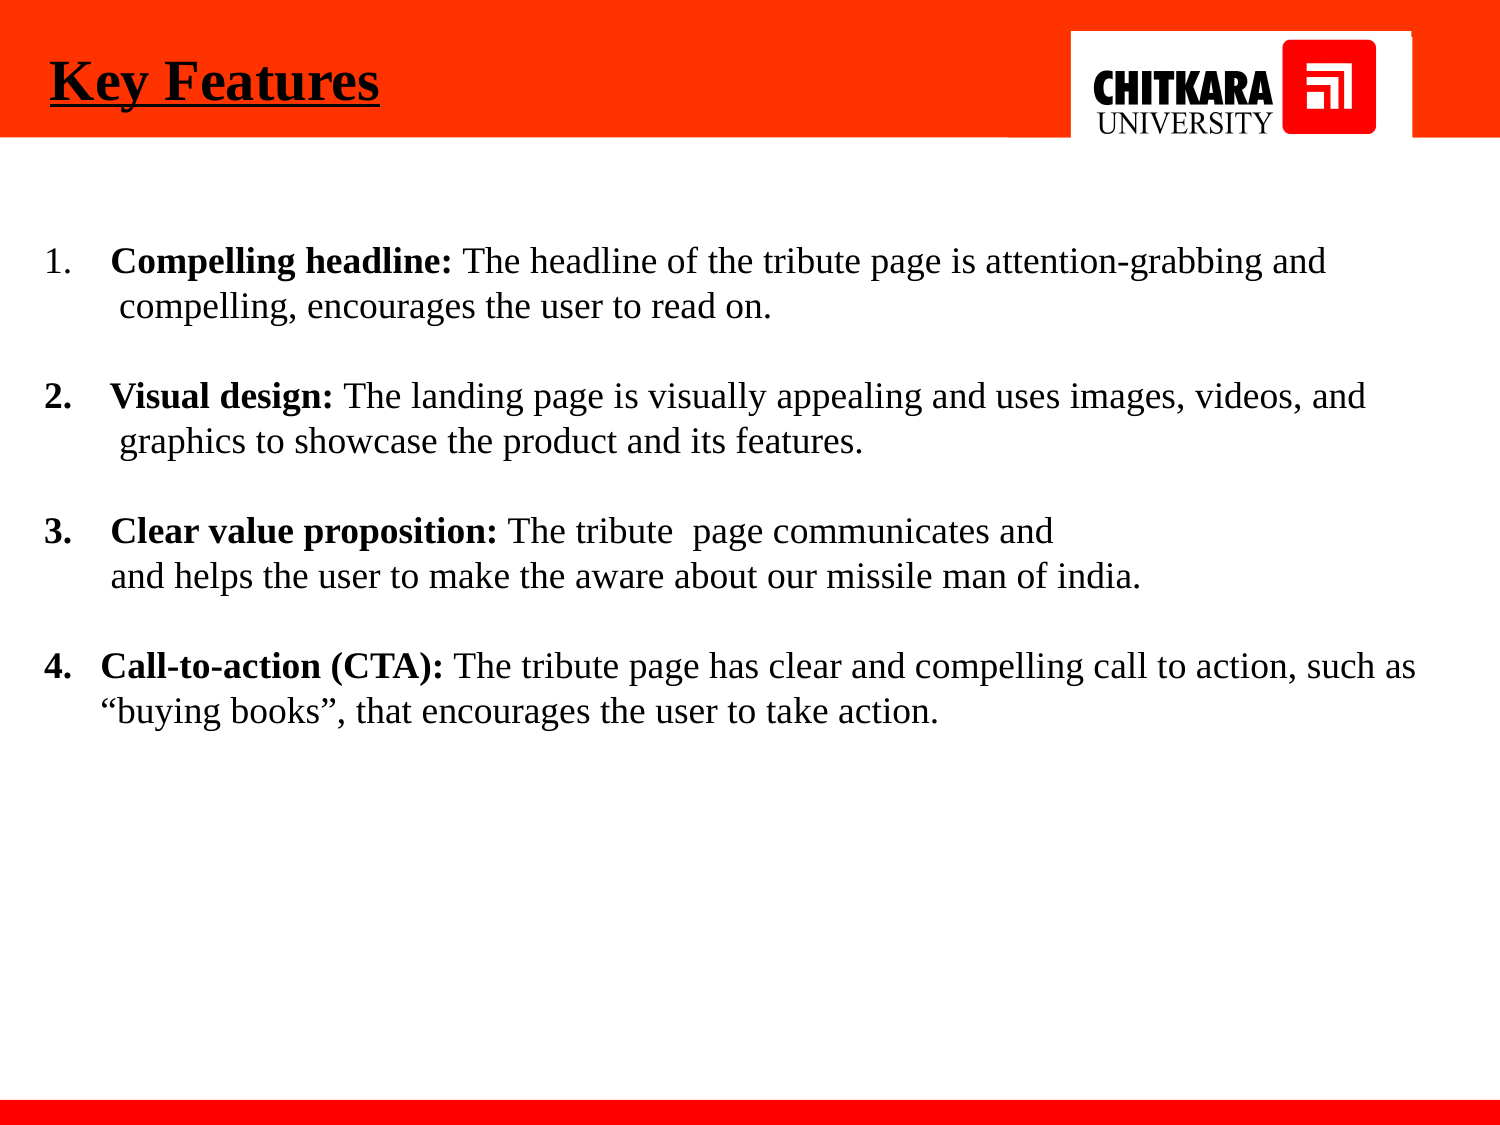

Key Features

1.    Compelling headline: The headline of the tribute page is attention-grabbing and compelling, encourages the user to read on.

2.    Visual design: The landing page is visually appealing and uses images, videos, and graphics to showcase the product and its features.

3.    Clear value proposition: The tribute  page communicates and
       and helps the user to make the aware about our missile man of india.

Call-to-action (CTA): The tribute page has clear and compelling call to action, such as “buying books”, that encourages the user to take action.